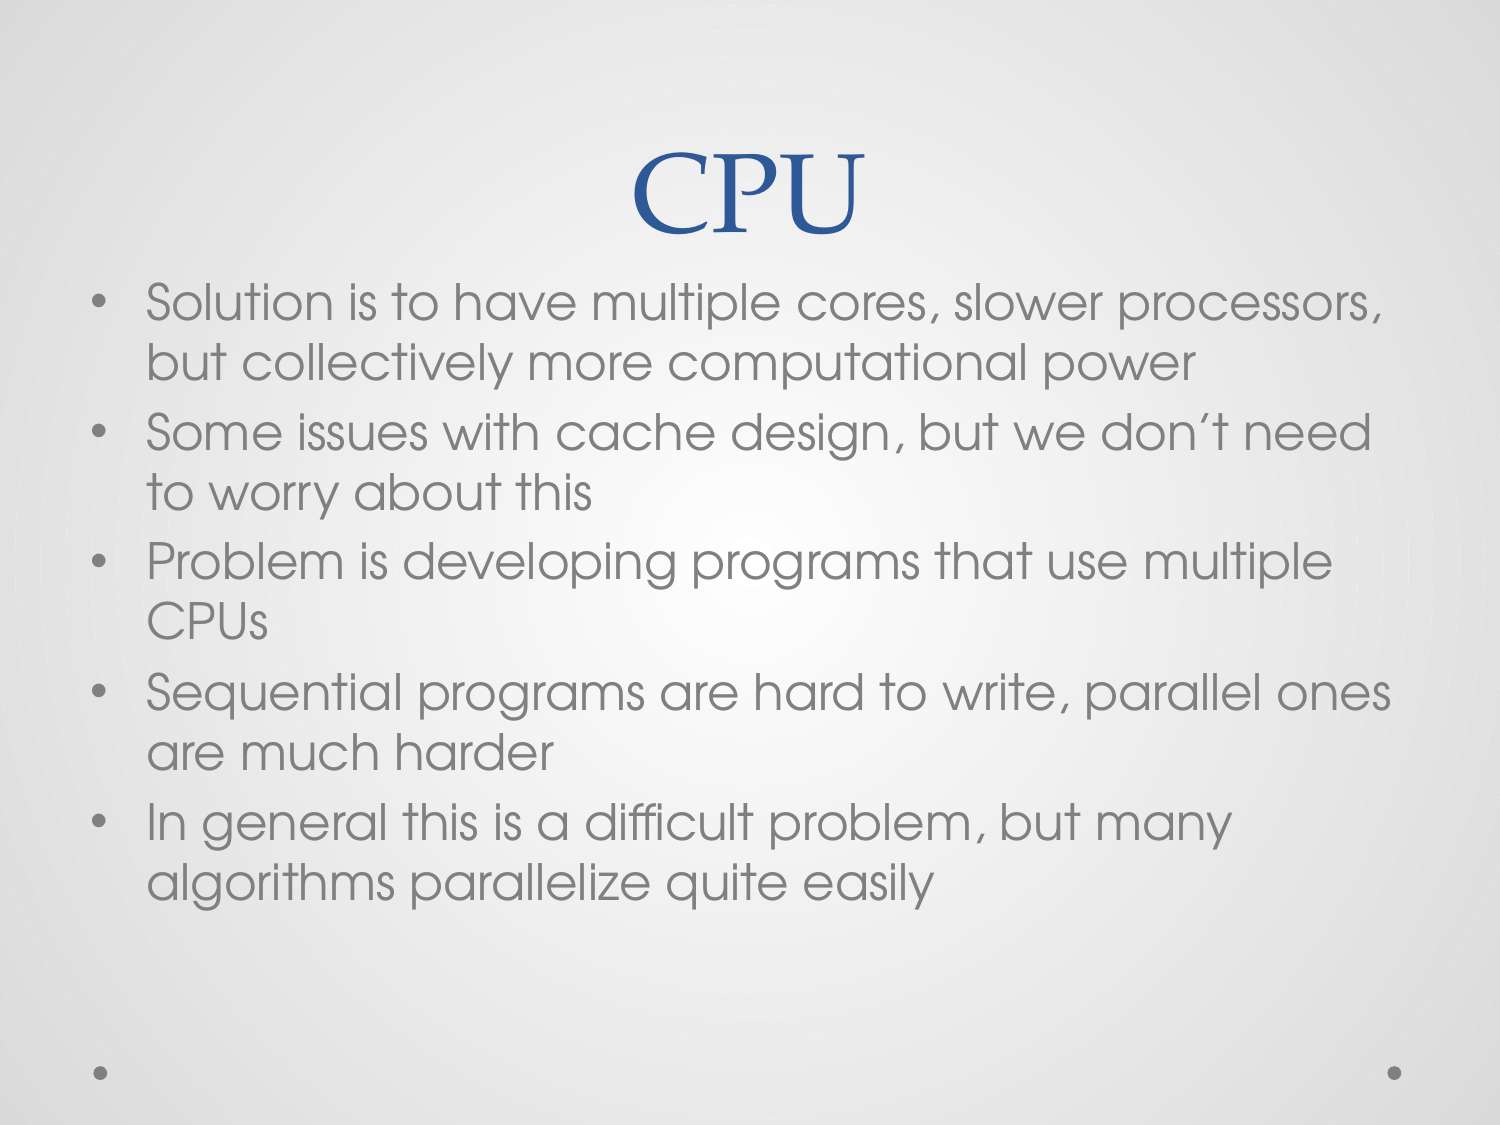

# CPU
Solution is to have multiple cores, slower processors, but collectively more computational power
Some issues with cache design, but we don’t need to worry about this
Problem is developing programs that use multiple CPUs
Sequential programs are hard to write, parallel ones are much harder
In general this is a difficult problem, but many algorithms parallelize quite easily